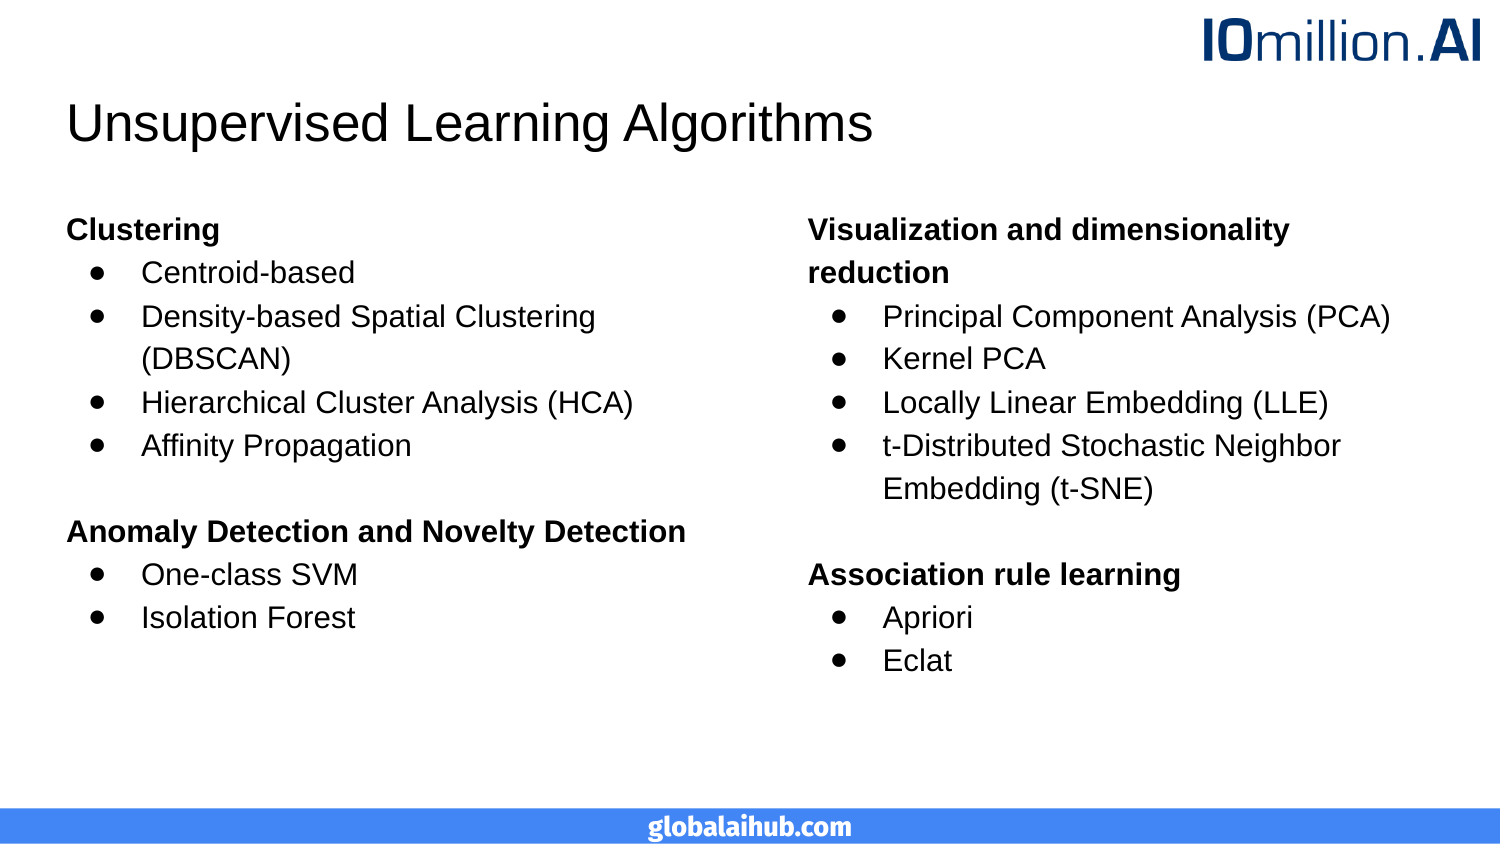

# Unsupervised Learning Algorithms
Clustering
Centroid-based
Density-based Spatial Clustering (DBSCAN)
Hierarchical Cluster Analysis (HCA)
Affinity Propagation

Anomaly Detection and Novelty Detection
One-class SVM
Isolation Forest
Visualization and dimensionality reduction
Principal Component Analysis (PCA)
Kernel PCA
Locally Linear Embedding (LLE)
t-Distributed Stochastic Neighbor Embedding (t-SNE)

Association rule learning
Apriori
Eclat